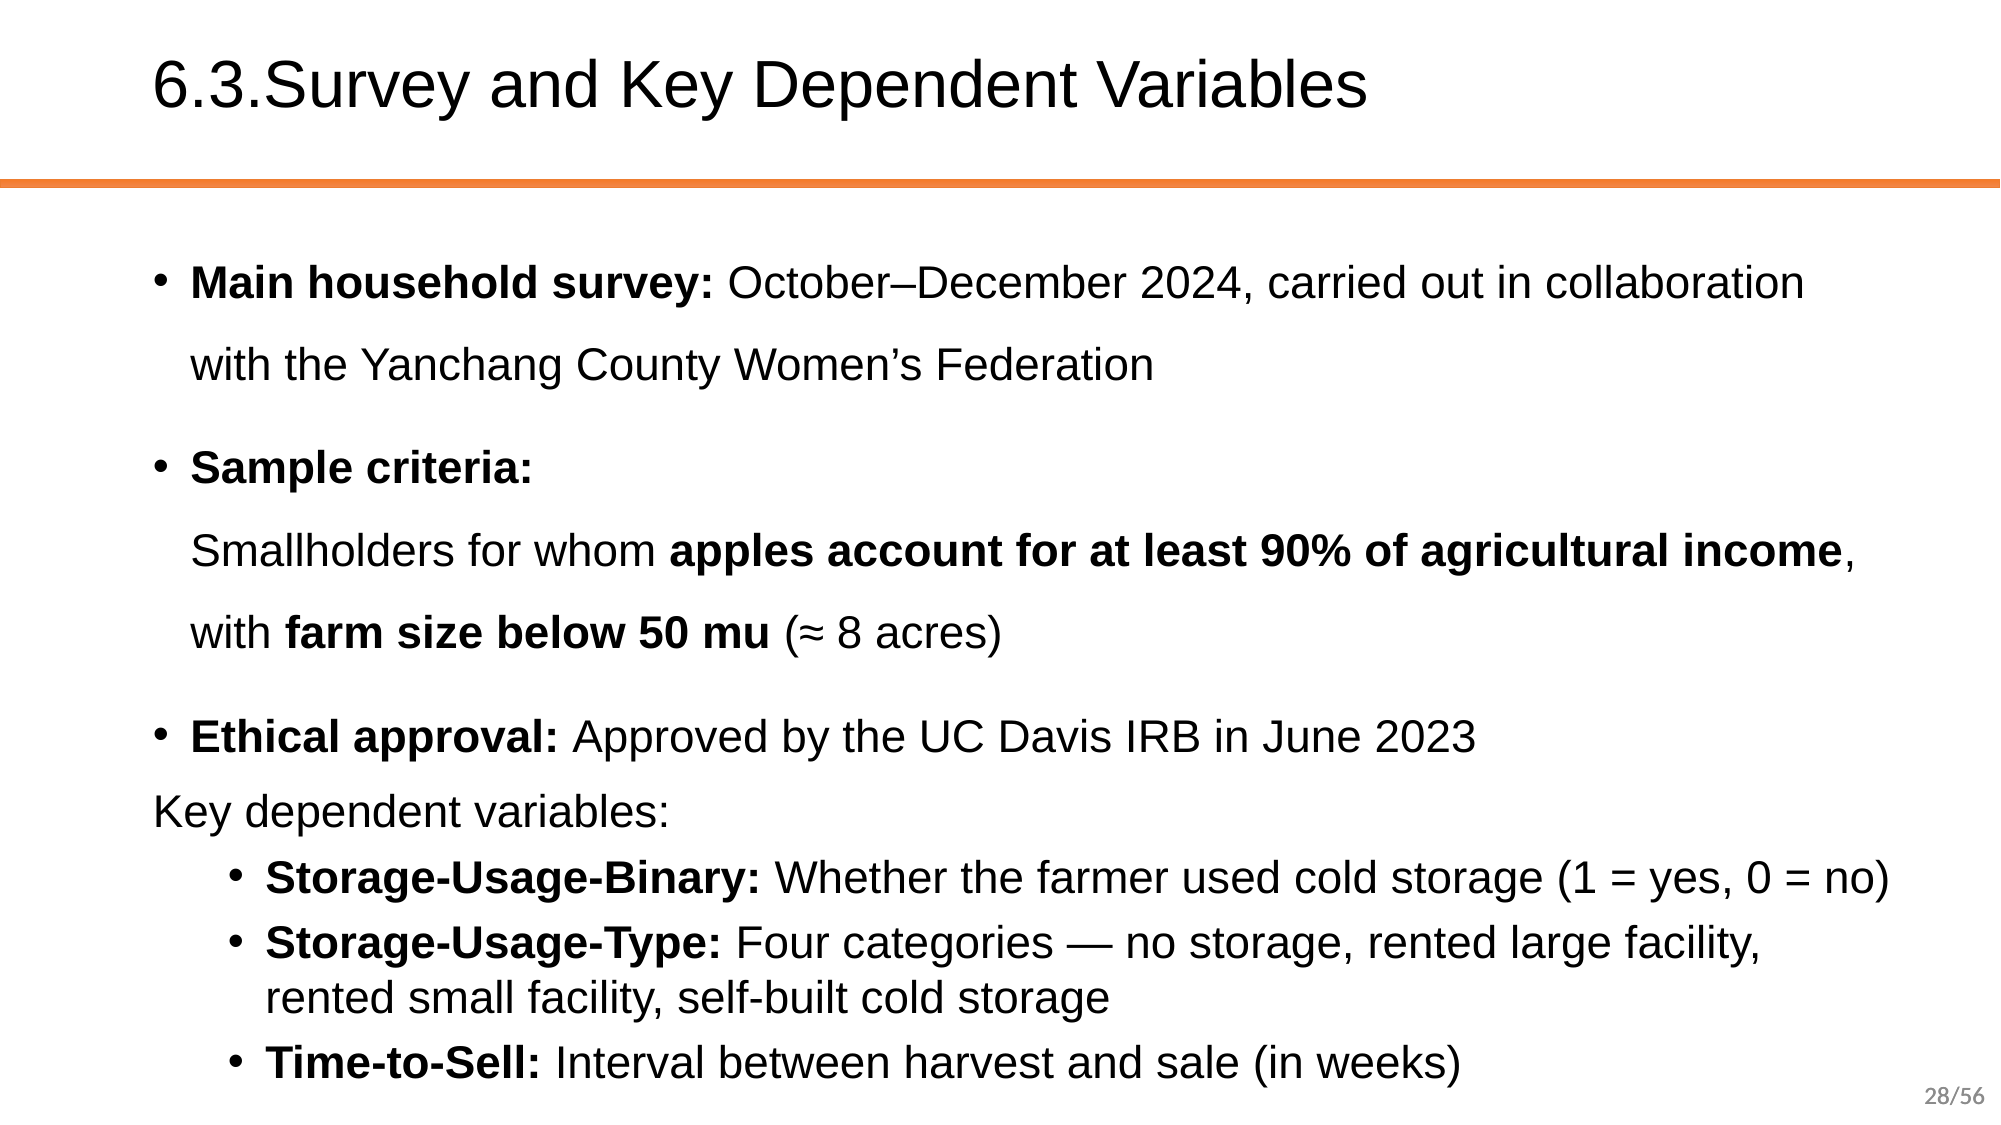

# 6.3.Survey and Key Dependent Variables
Main household survey: October–December 2024, carried out in collaboration with the Yanchang County Women’s Federation
Sample criteria:
Smallholders for whom apples account for at least 90% of agricultural income, with farm size below 50 mu (≈ 8 acres)
Ethical approval: Approved by the UC Davis IRB in June 2023
Key dependent variables:
Storage-Usage-Binary: Whether the farmer used cold storage (1 = yes, 0 = no)
Storage-Usage-Type: Four categories — no storage, rented large facility, rented small facility, self-built cold storage
Time-to-Sell: Interval between harvest and sale (in weeks)
28/56